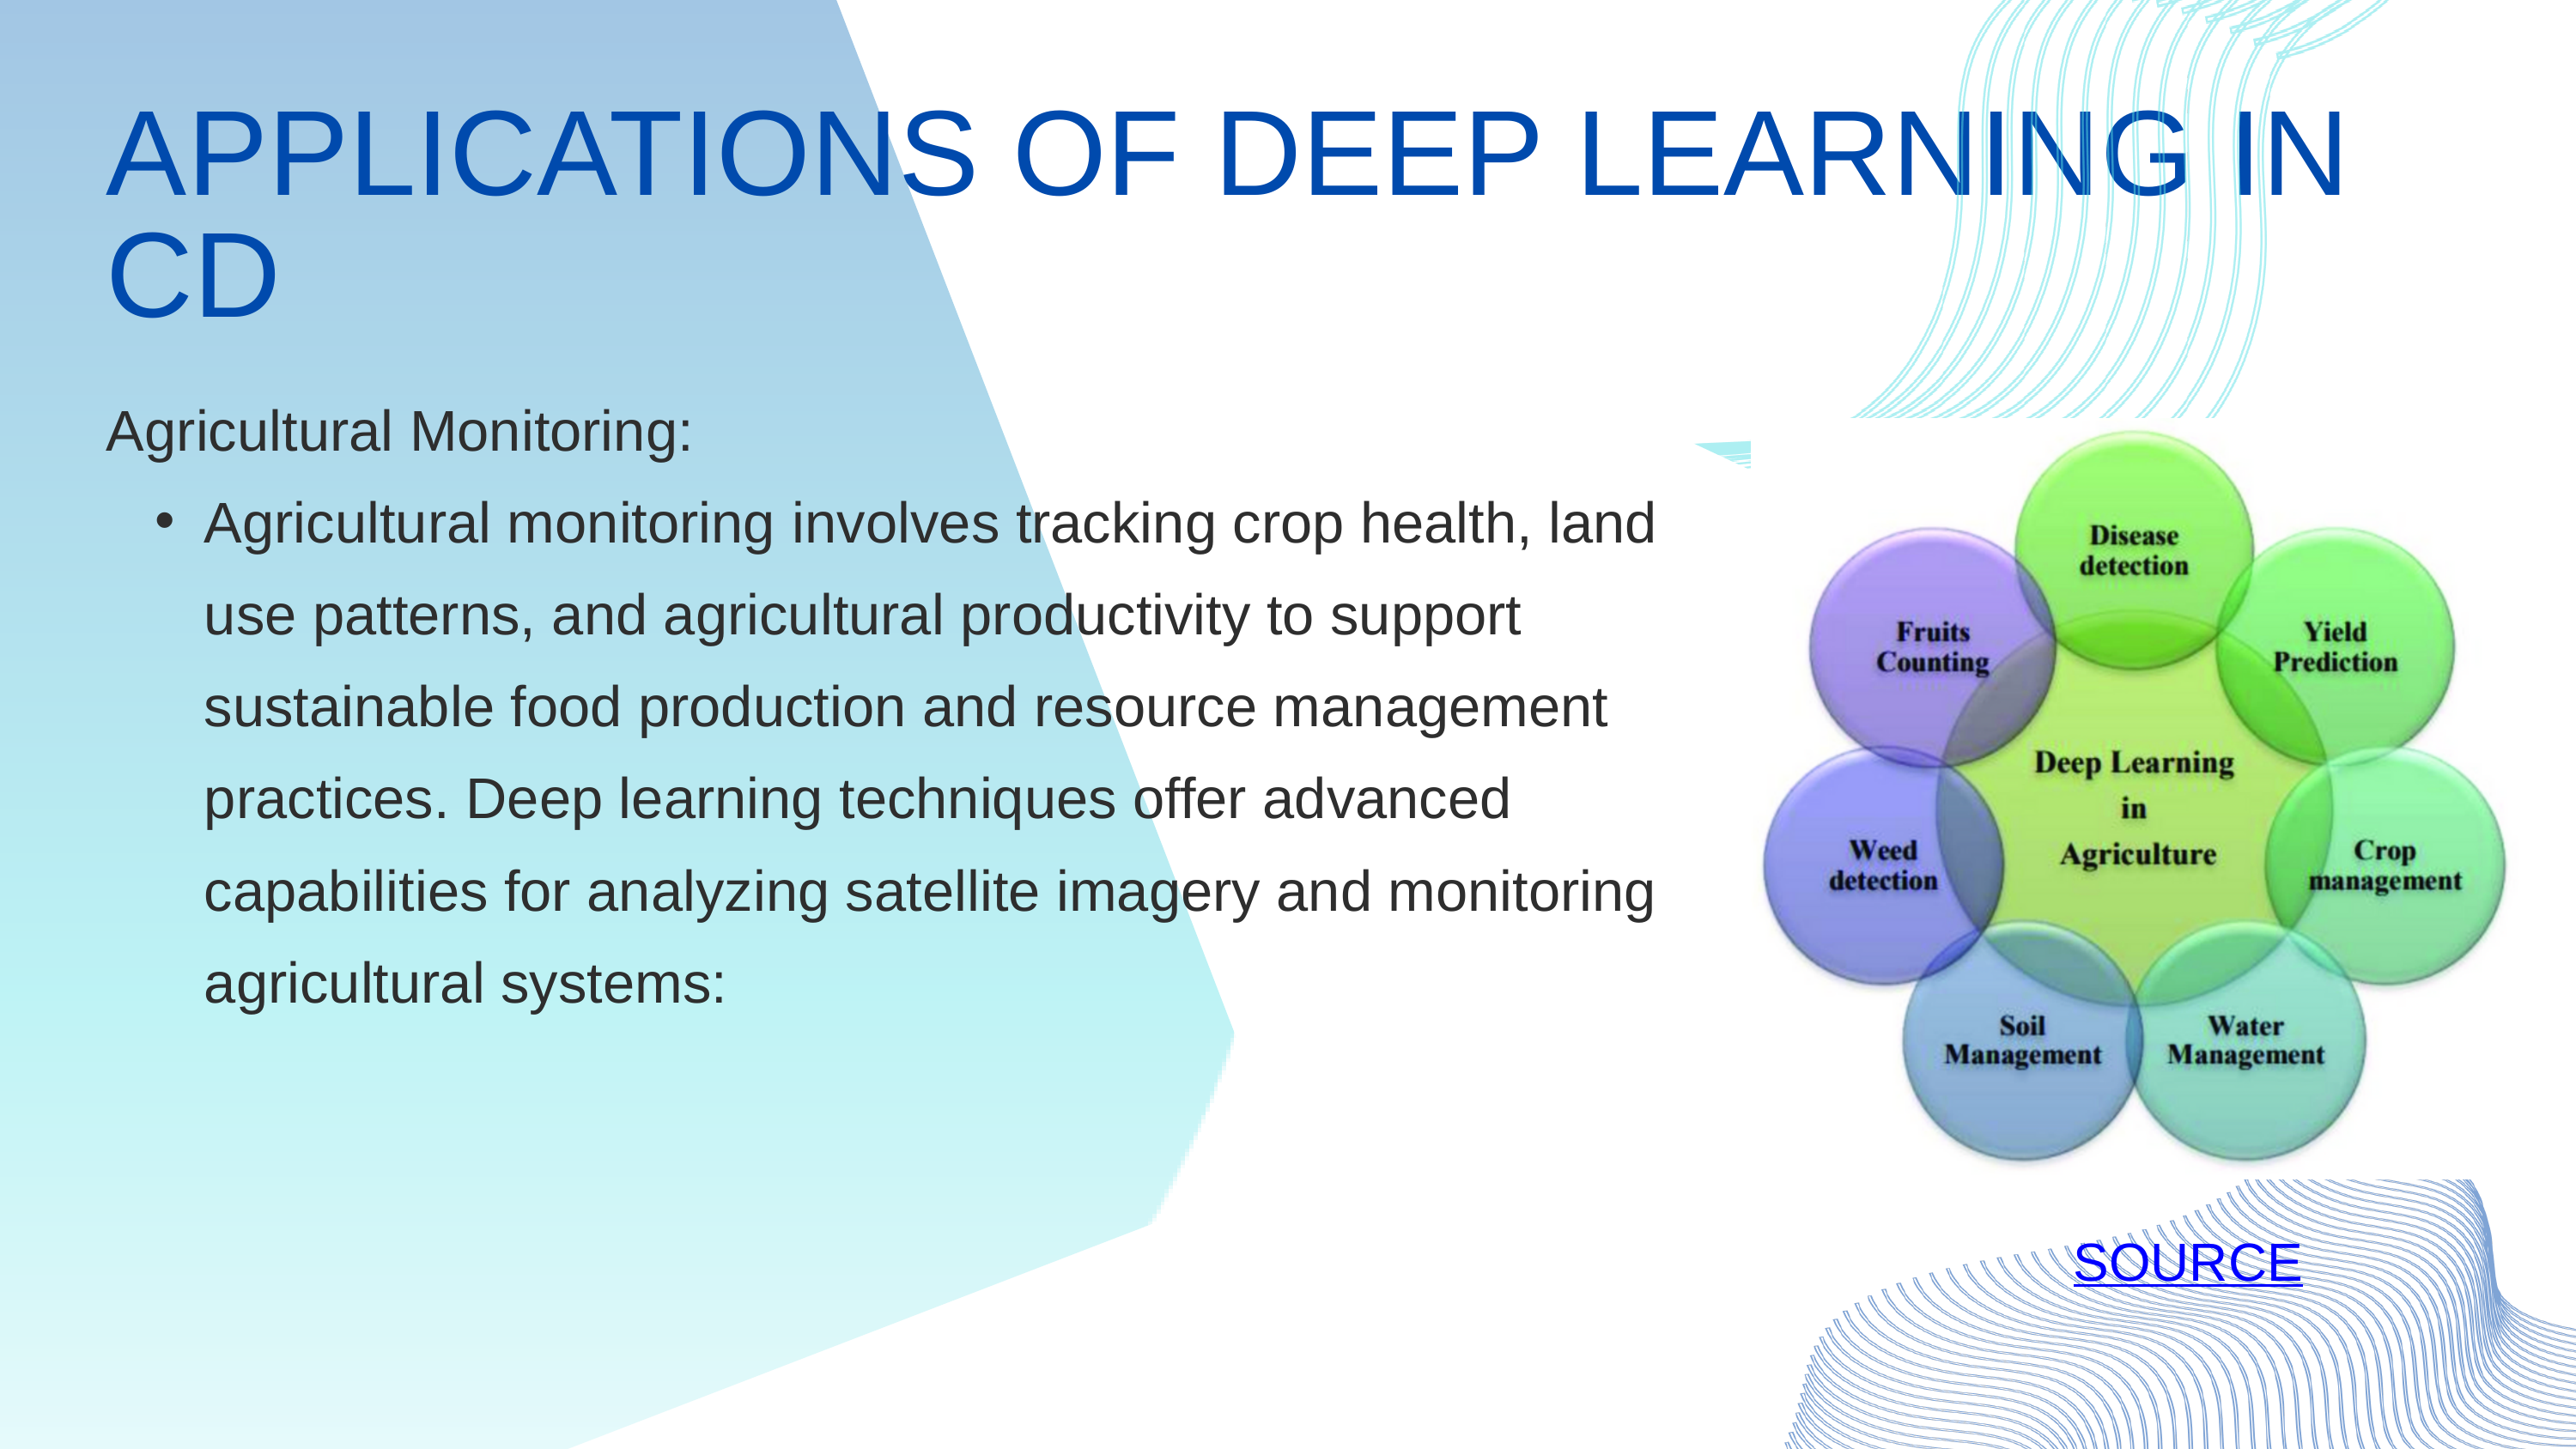

APPLICATIONS OF DEEP LEARNING IN CD
Agricultural Monitoring:
Agricultural monitoring involves tracking crop health, land use patterns, and agricultural productivity to support sustainable food production and resource management practices. Deep learning techniques offer advanced capabilities for analyzing satellite imagery and monitoring agricultural systems:

SOURCE